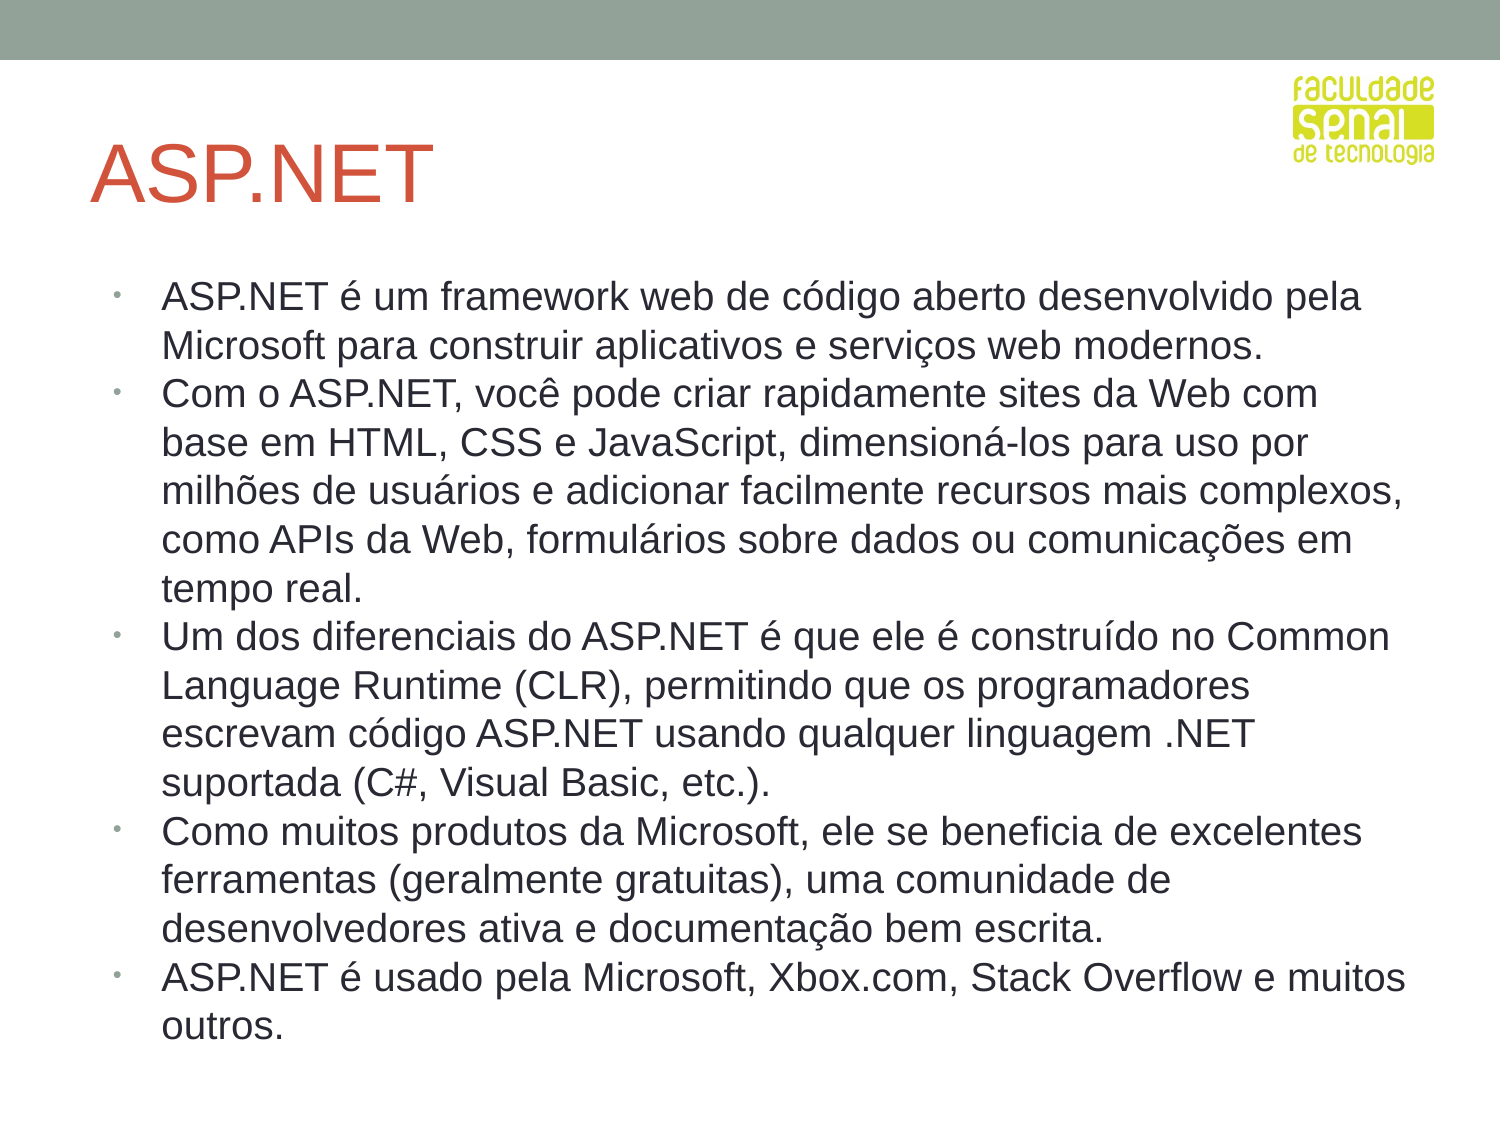

# ASP.NET
ASP.NET é um framework web de código aberto desenvolvido pela Microsoft para construir aplicativos e serviços web modernos.
Com o ASP.NET, você pode criar rapidamente sites da Web com base em HTML, CSS e JavaScript, dimensioná-los para uso por milhões de usuários e adicionar facilmente recursos mais complexos, como APIs da Web, formulários sobre dados ou comunicações em tempo real.
Um dos diferenciais do ASP.NET é que ele é construído no Common Language Runtime (CLR), permitindo que os programadores escrevam código ASP.NET usando qualquer linguagem .NET suportada (C#, Visual Basic, etc.).
Como muitos produtos da Microsoft, ele se beneficia de excelentes ferramentas (geralmente gratuitas), uma comunidade de desenvolvedores ativa e documentação bem escrita.
ASP.NET é usado pela Microsoft, Xbox.com, Stack Overflow e muitos outros.